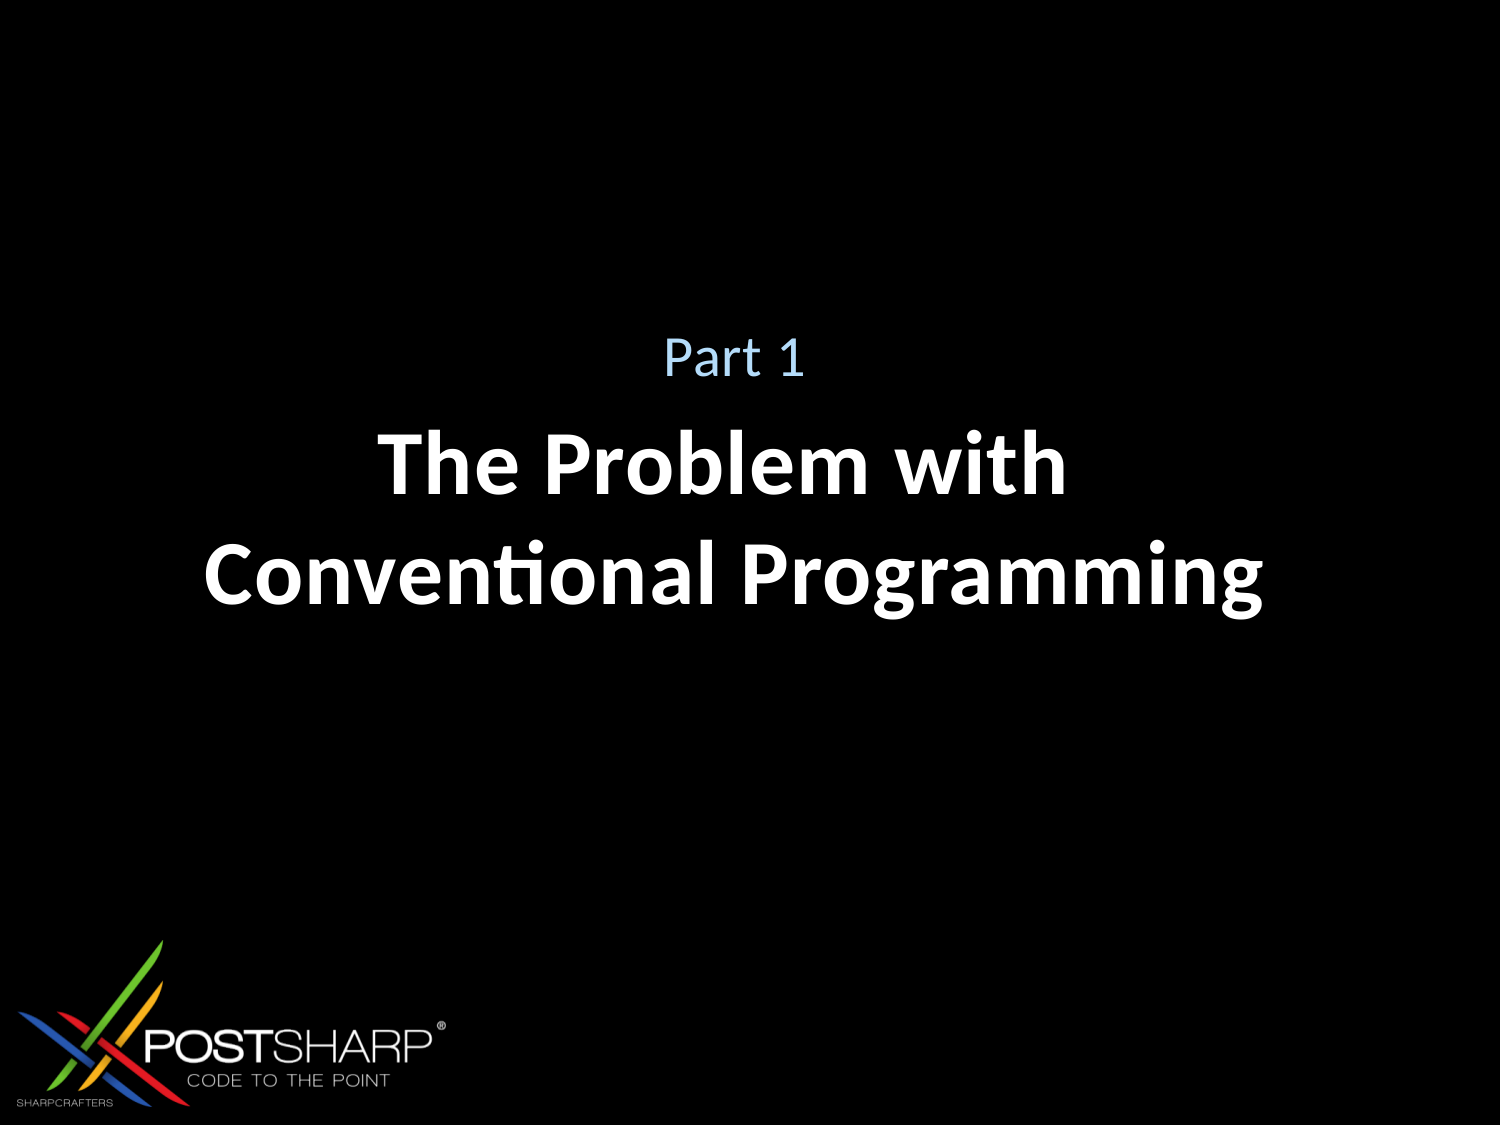

Part 1
# The Problem with Conventional Programming